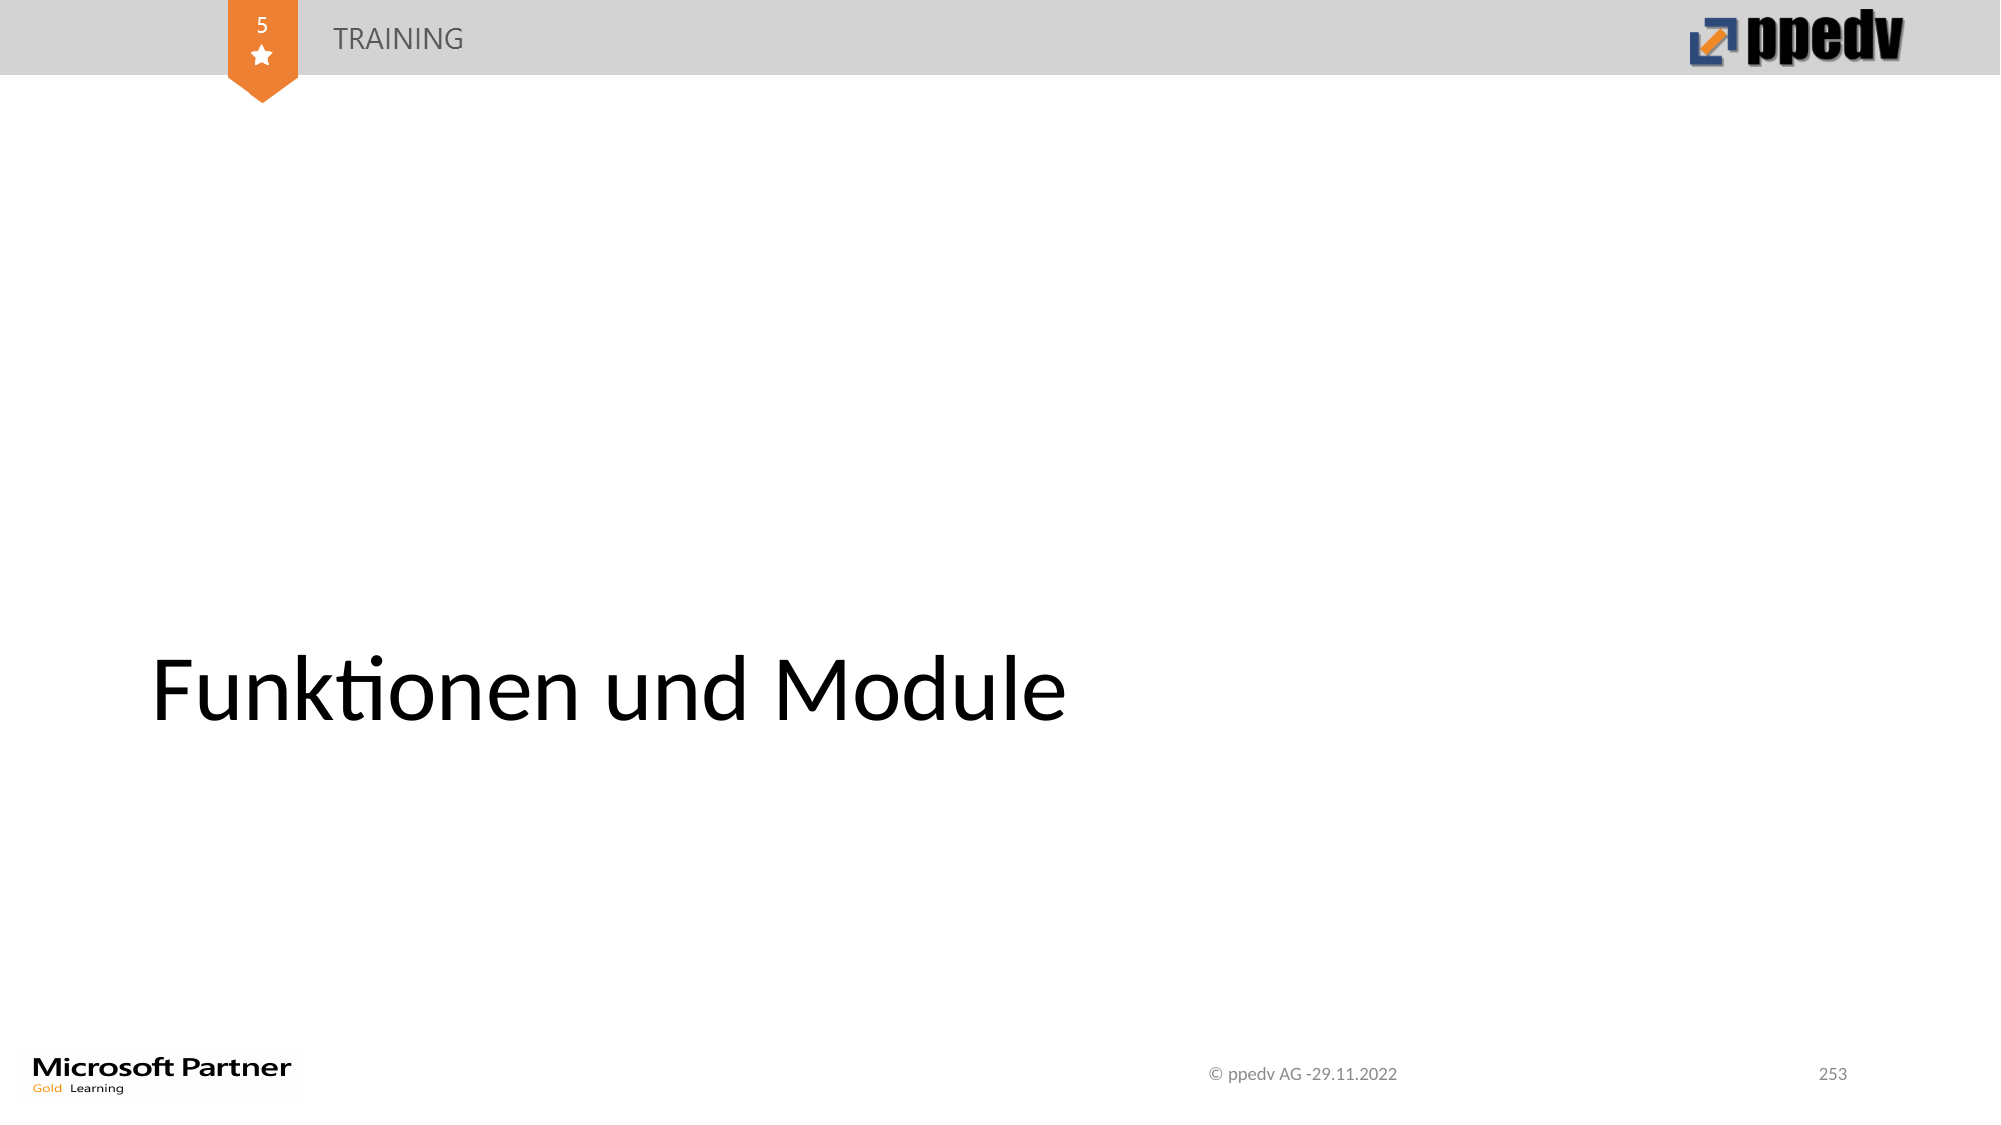

# Funktionen und Module

© ppedv AG -29.11.2022
253